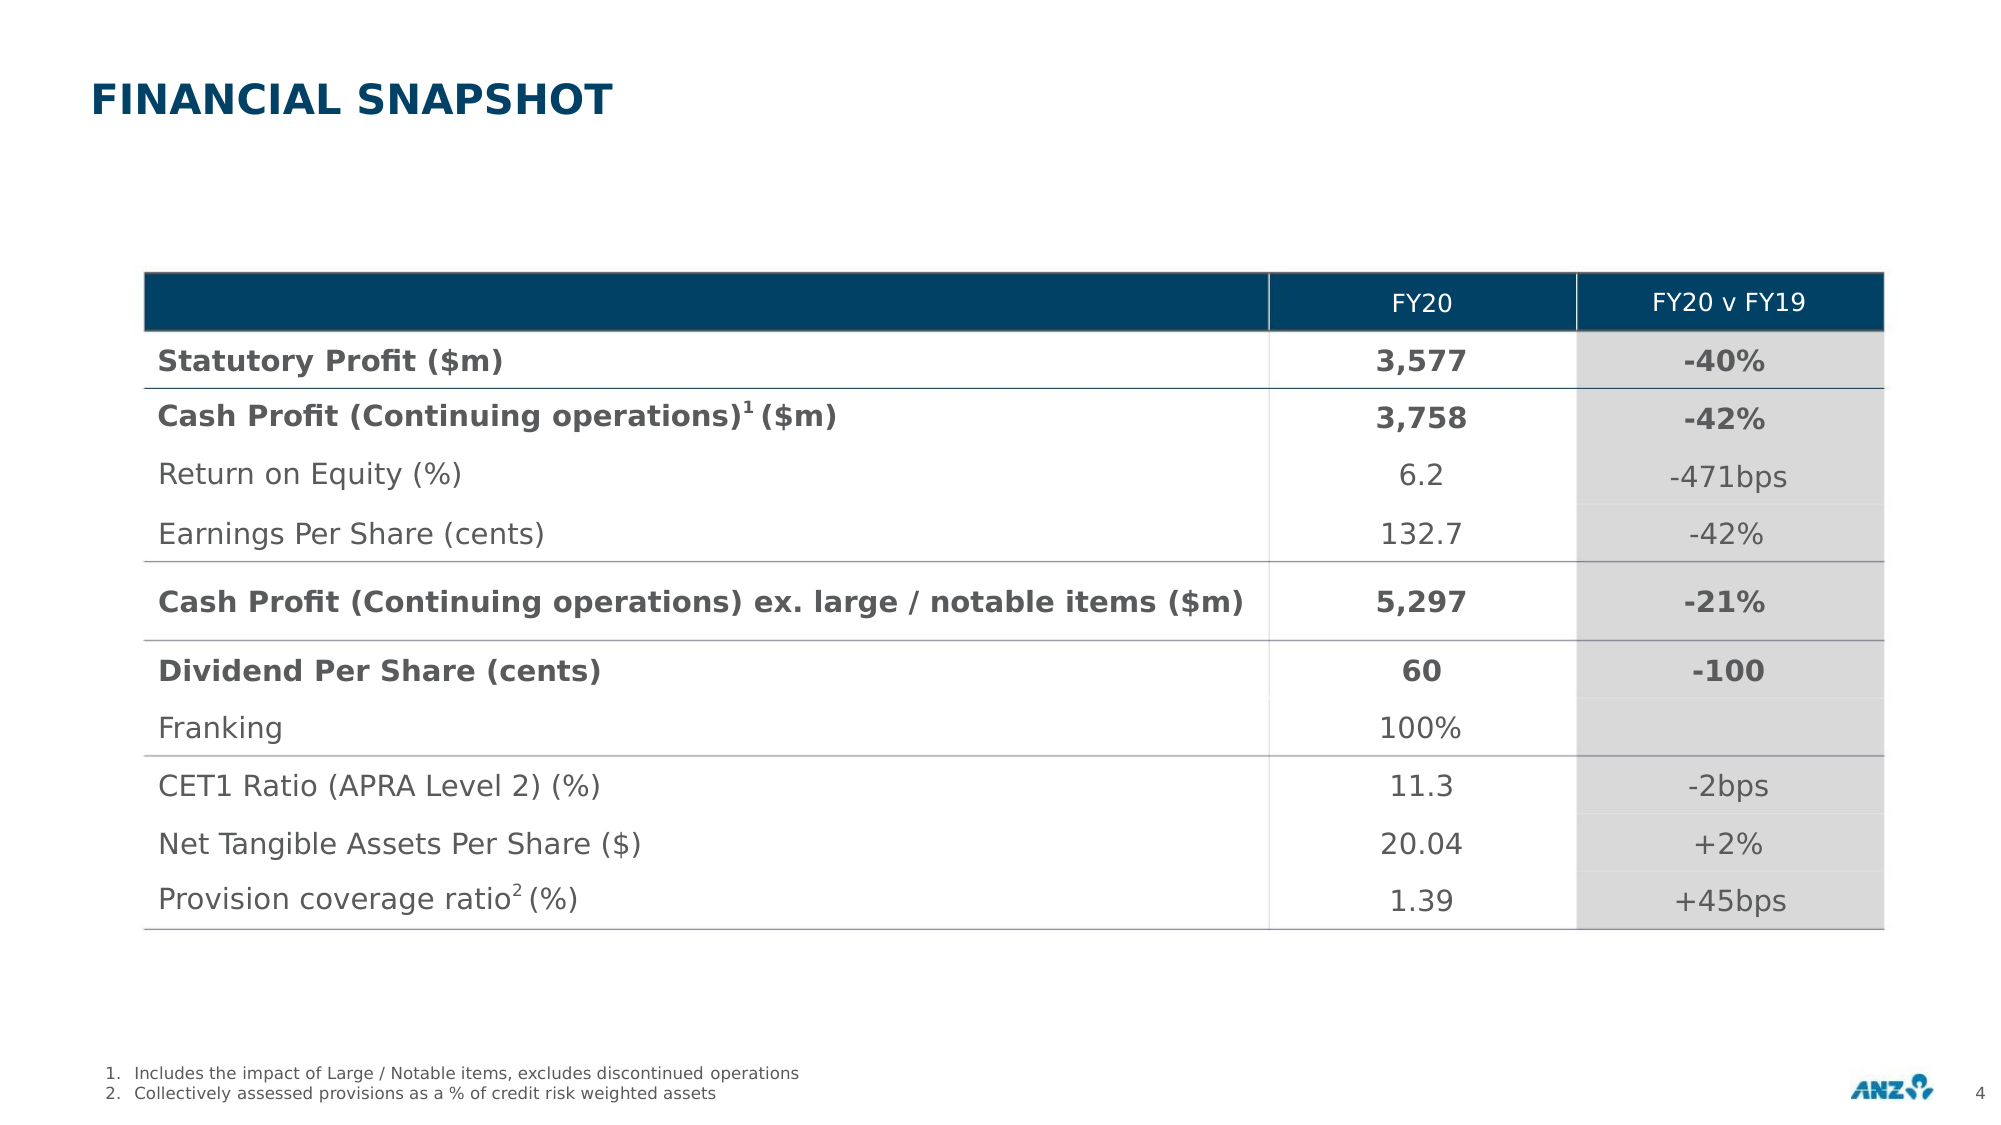

FINANCIAL SNAPSHOT
FY20
3,577
3,758
6.2
FY20 v FY19
-40%
Statutory Profit ($m)
Cash Profit (Continuing operations)1 ($m)
Return on Equity (%)
-42%
-471bps
-42%
Earnings Per Share (cents)
132.7
Cash Profit (Continuing operations) ex. large / notable items ($m)
5,297
-21%
-100
Dividend Per Share (cents)
Franking
60
100%
11.3
CET1 Ratio (APRA Level 2) (%)
Net Tangible Assets Per Share ($)
Provision coverage ratio2 (%)
-2bps
+2%
20.04
1.39
+45bps
1. Includes the impact of Large / Notable items, excludes discontinued operations
2. Collectively assessed provisions as a % of credit risk weighted assets
4